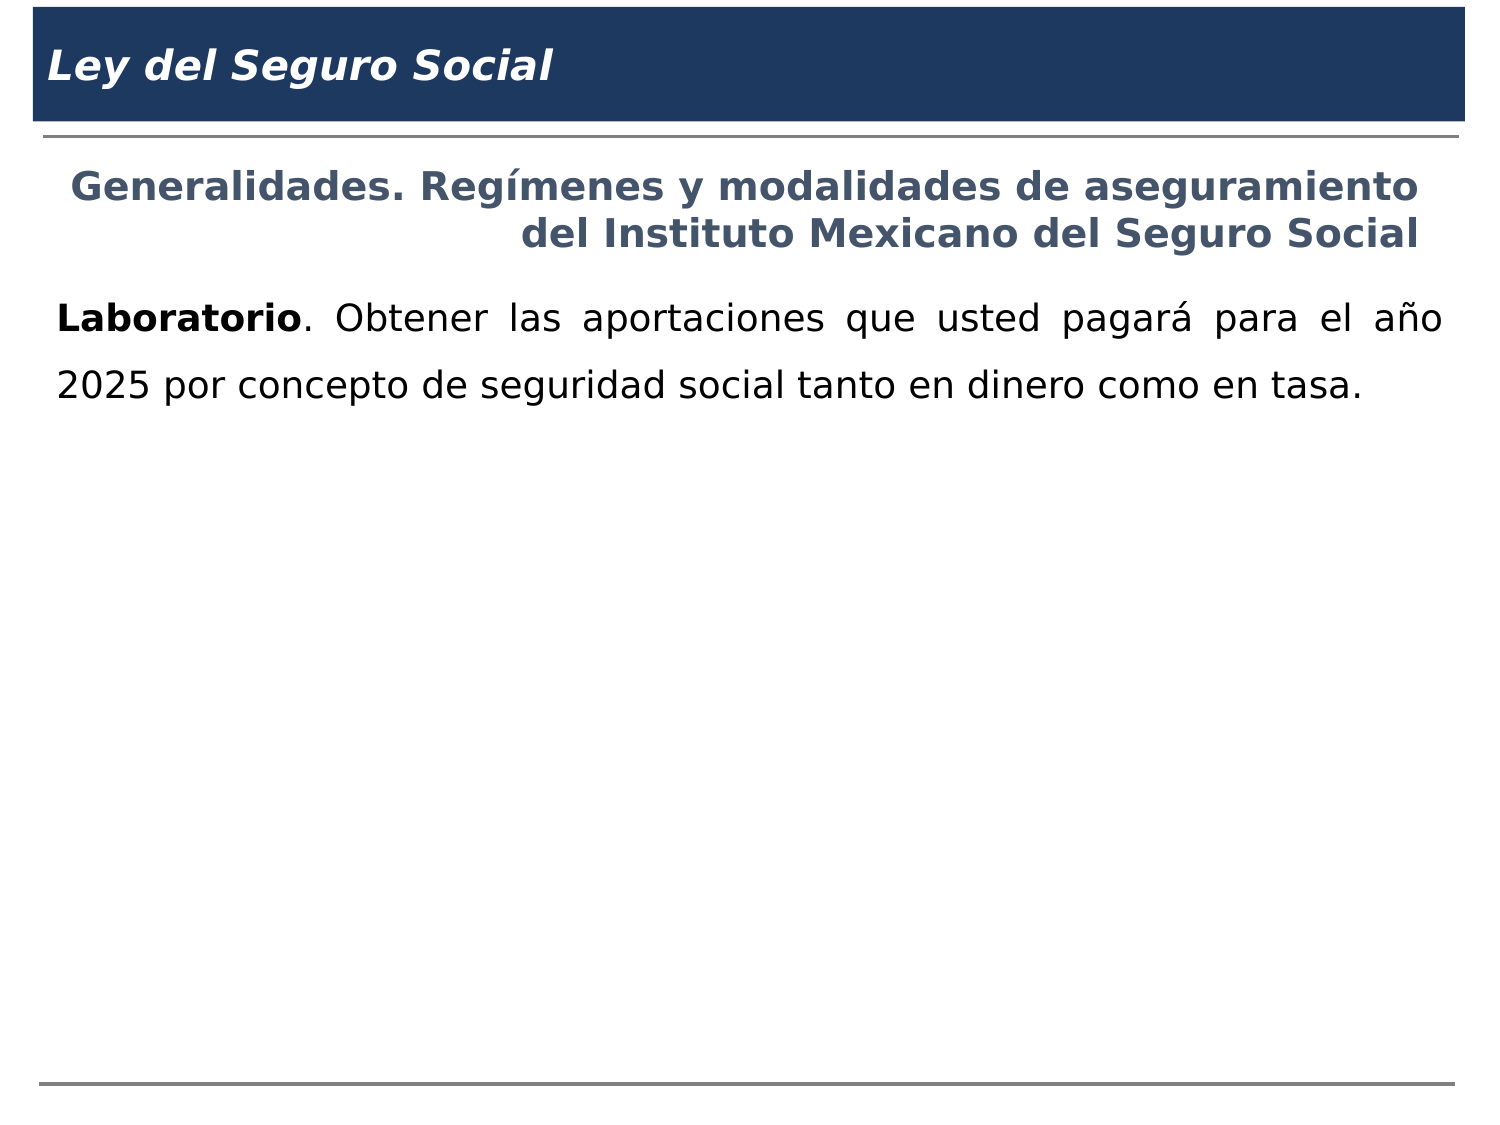

Ley del Seguro Social
Generalidades. Regímenes y modalidades de aseguramiento del Instituto Mexicano del Seguro Social
Laboratorio. Obtener las aportaciones que usted pagará para el año 2025 por concepto de seguridad social tanto en dinero como en tasa.